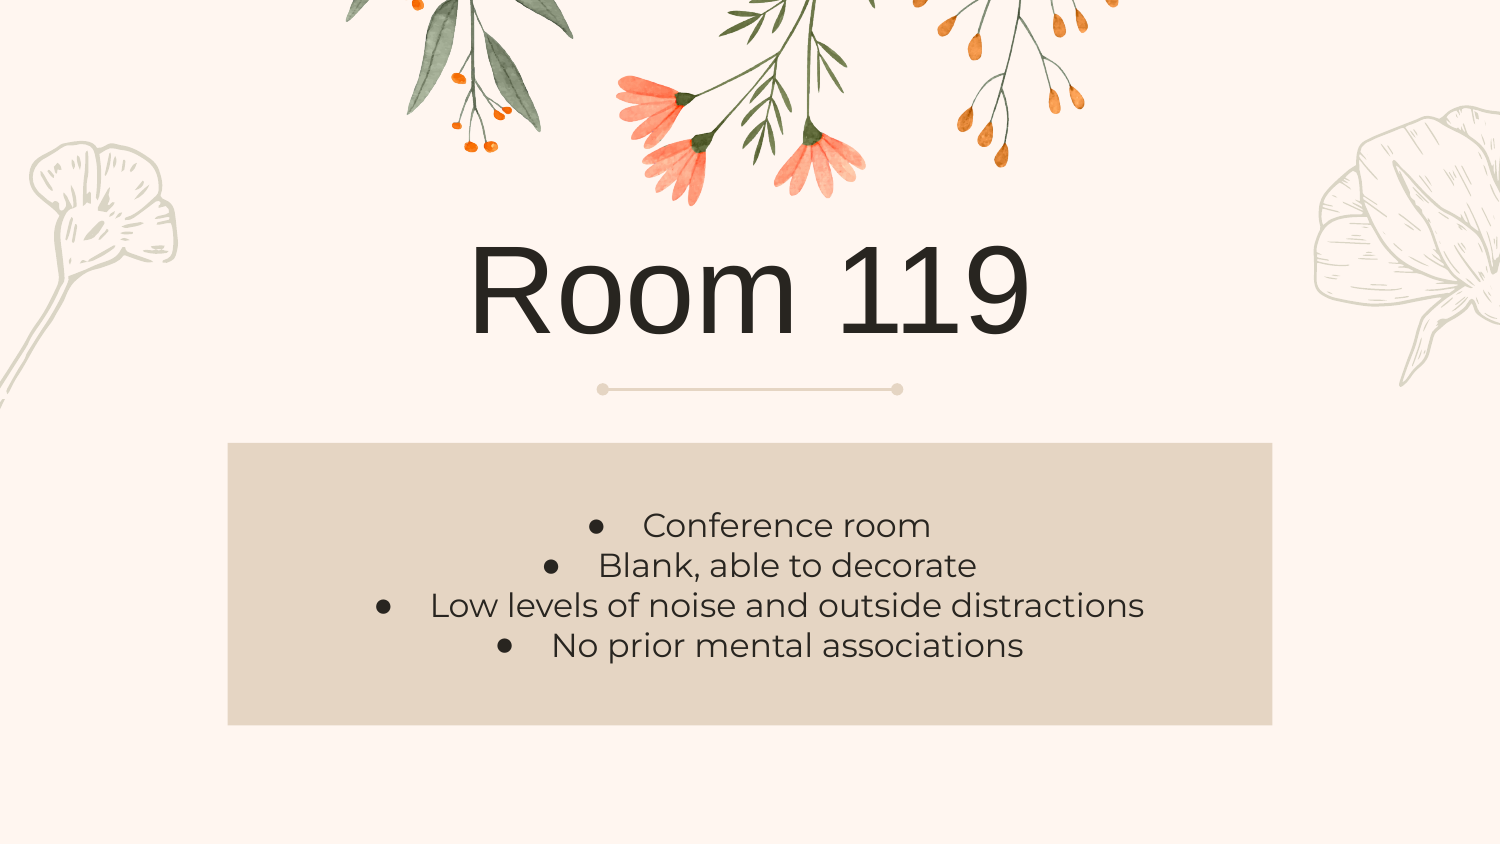

# Room 119

Conference room
Blank, able to decorate
Low levels of noise and outside distractions
No prior mental associations